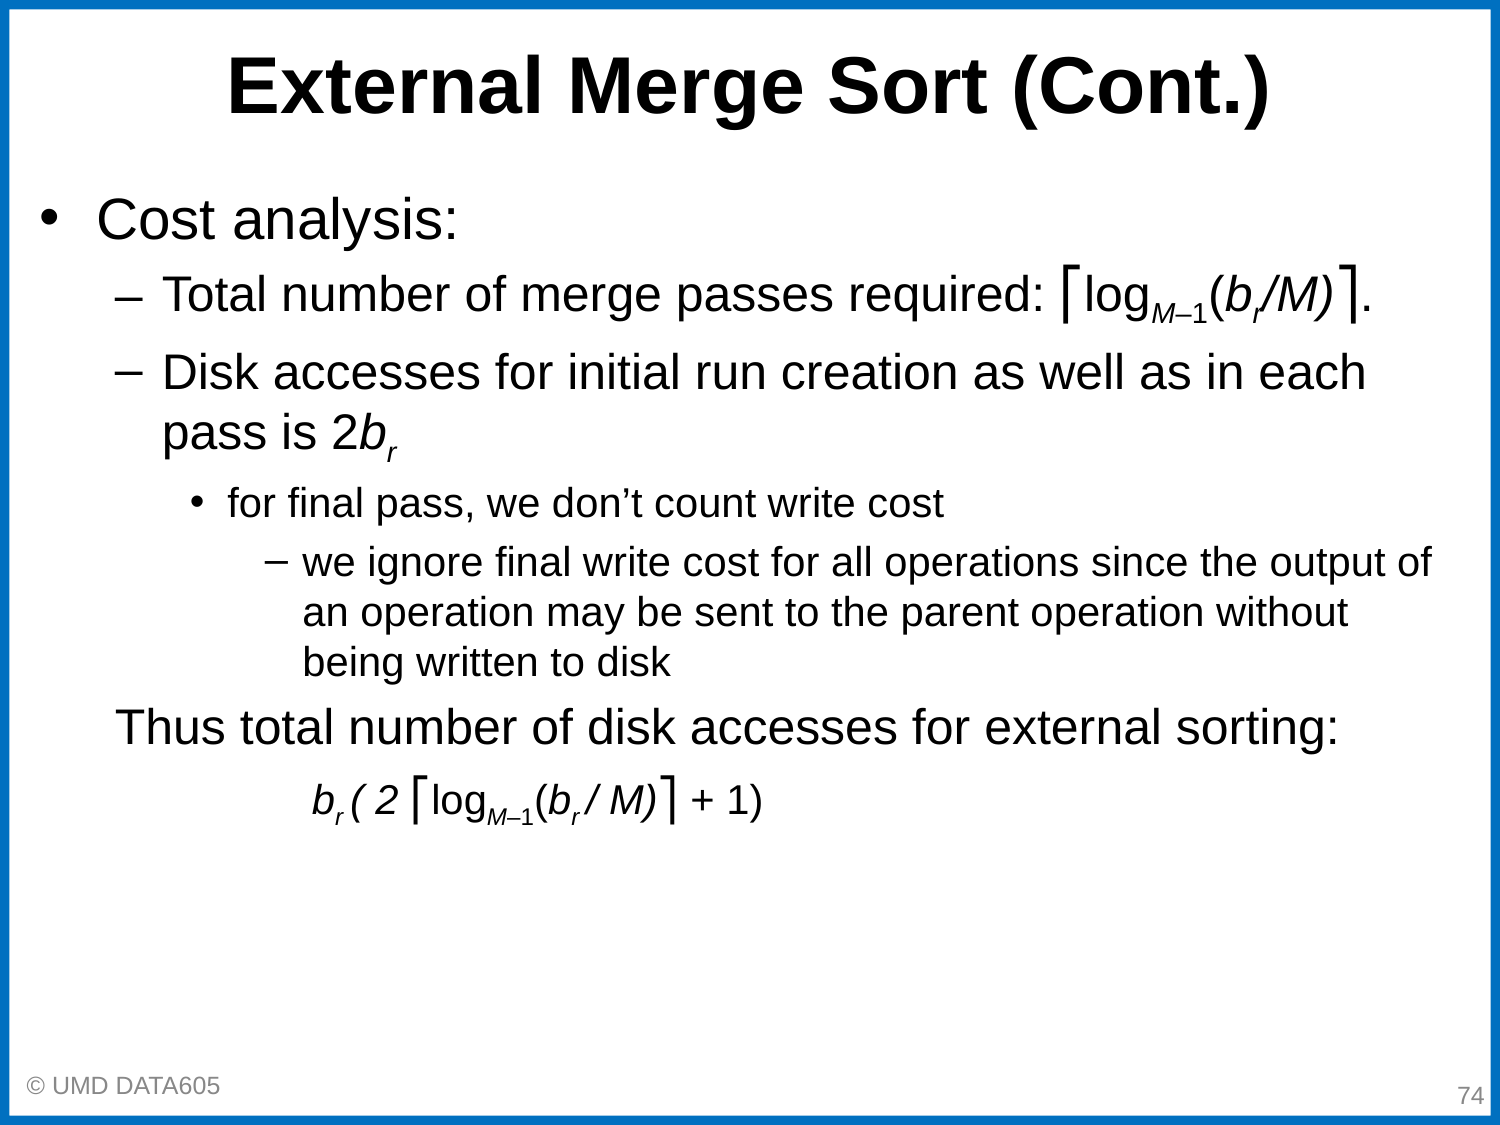

# External Merge Sort (Cont.)
Cost analysis:
Total number of merge passes required: ⎡logM–1(br/M)⎤.
Disk accesses for initial run creation as well as in each pass is 2br
for final pass, we don’t count write cost
we ignore final write cost for all operations since the output of an operation may be sent to the parent operation without being written to disk
Thus total number of disk accesses for external sorting:
		br ( 2 ⎡logM–1(br / M)⎤ + 1)

74